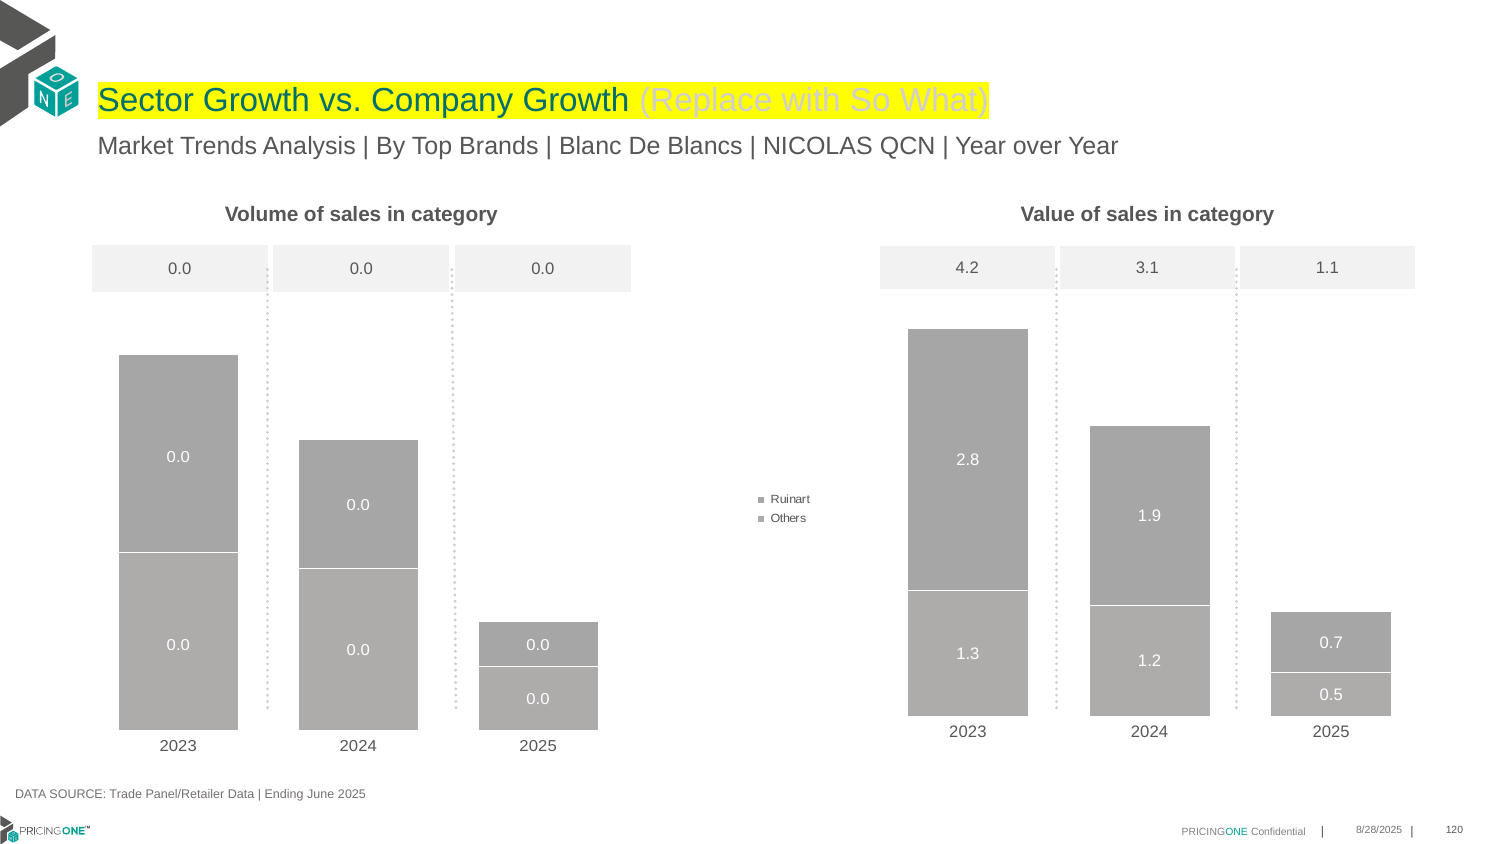

# Sector Growth vs. Company Growth (Replace with So What)
Market Trends Analysis | By Top Brands | Blanc De Blancs | NICOLAS QCN | Year over Year
| Value of sales in category |  |  |
| --- | --- | --- |
| 4.2 | 3.1 | 1.1 |
| Volume of sales in category |  |  |
| --- | --- | --- |
| 0.0 | 0.0 | 0.0 |

### Chart

| Category | Others | Ruinart |
|---|---|---|
| 2023 | 1.34635 | 2.820215 |
| 2024 | 1.191053 | 1.934213 |
| 2025 | 0.464909 | 0.663242 |

### Chart

| Category | Others | Ruinart |
|---|---|---|
| 2023 | 0.020572 | 0.022811 |
| 2024 | 0.018711 | 0.014858 |
| 2025 | 0.007451 | 0.005089 |
DATA SOURCE: Trade Panel/Retailer Data | Ending June 2025

8/28/2025
120